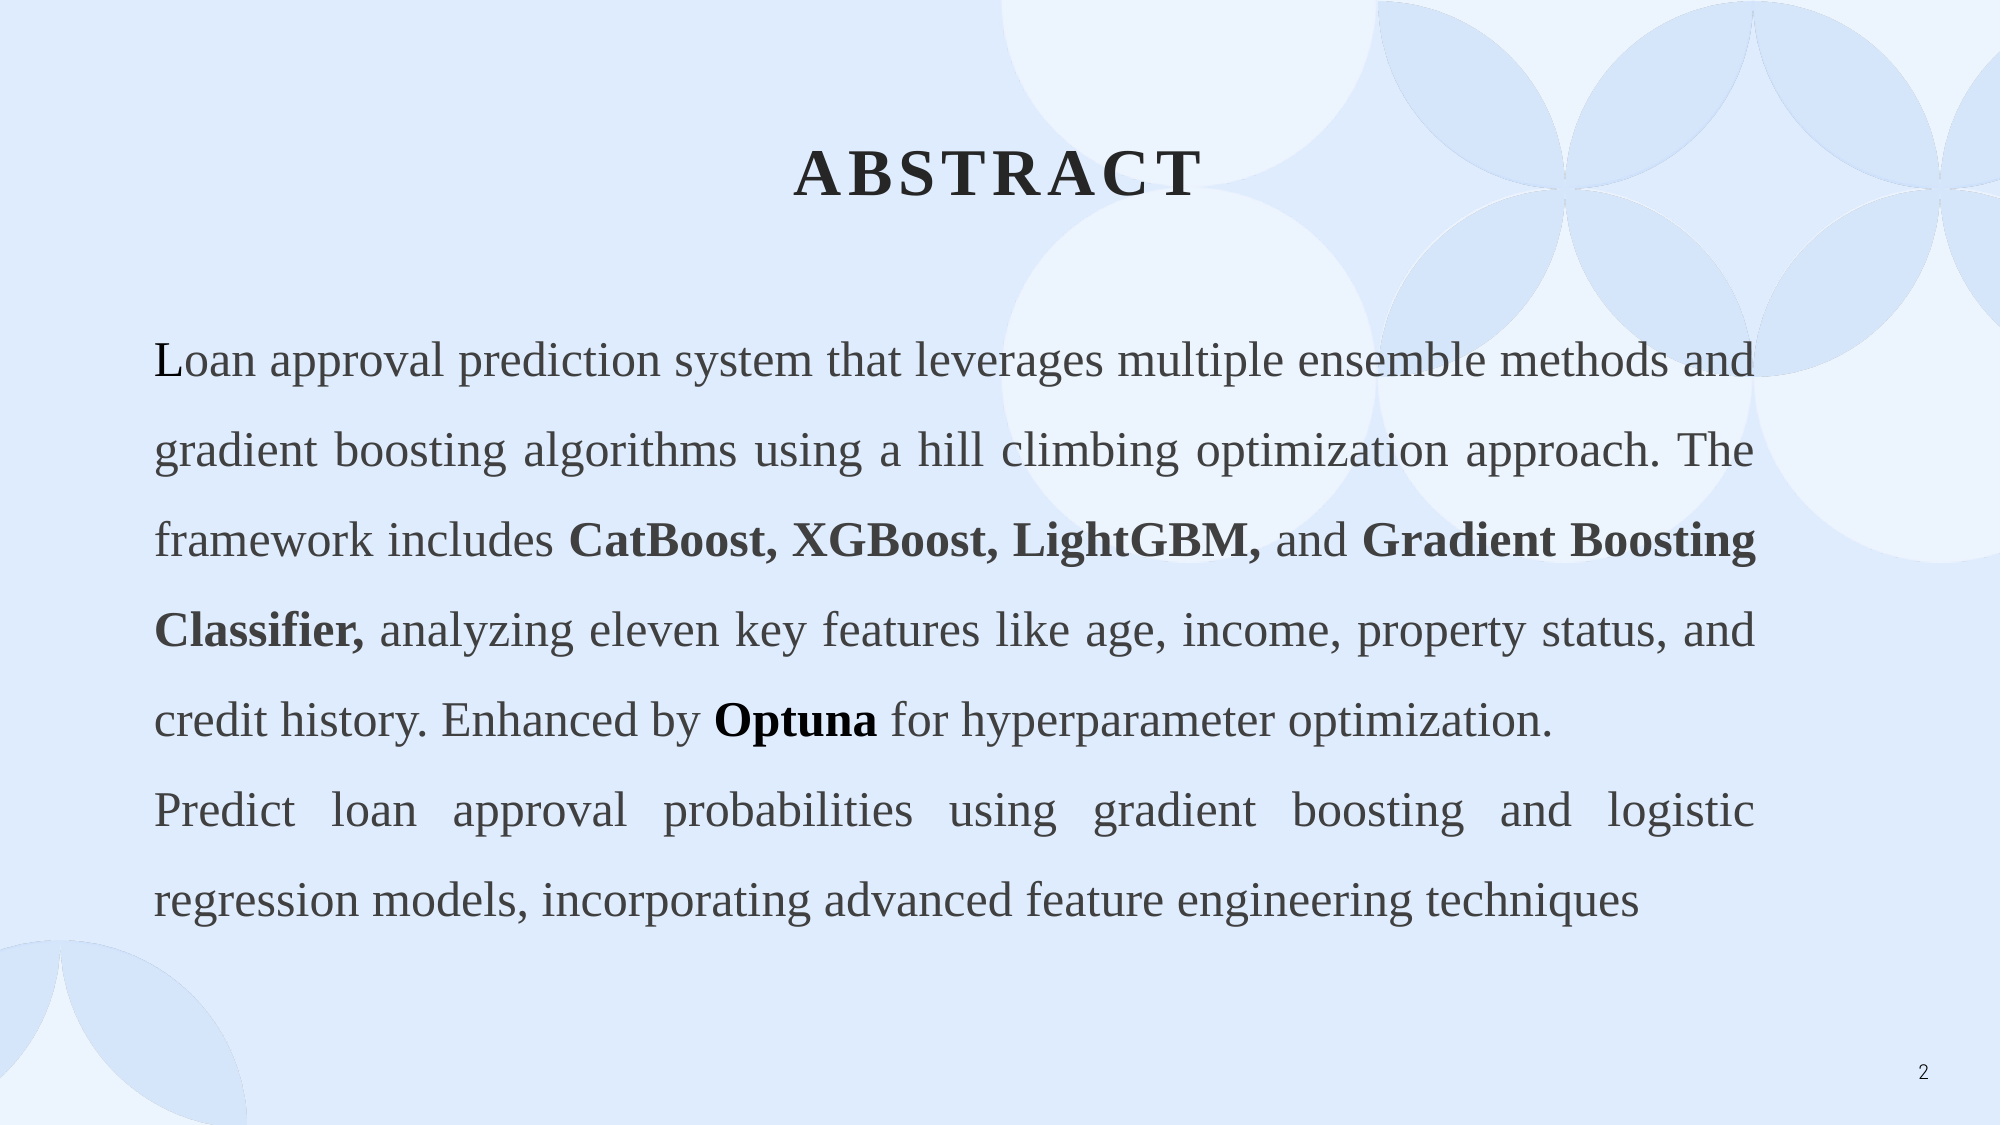

# ABSTRACT
Loan approval prediction system that leverages multiple ensemble methods and gradient boosting algorithms using a hill climbing optimization approach. The framework includes CatBoost, XGBoost, LightGBM, and Gradient Boosting Classifier, analyzing eleven key features like age, income, property status, and credit history. Enhanced by Optuna for hyperparameter optimization.
Predict loan approval probabilities using gradient boosting and logistic regression models, incorporating advanced feature engineering techniques
2